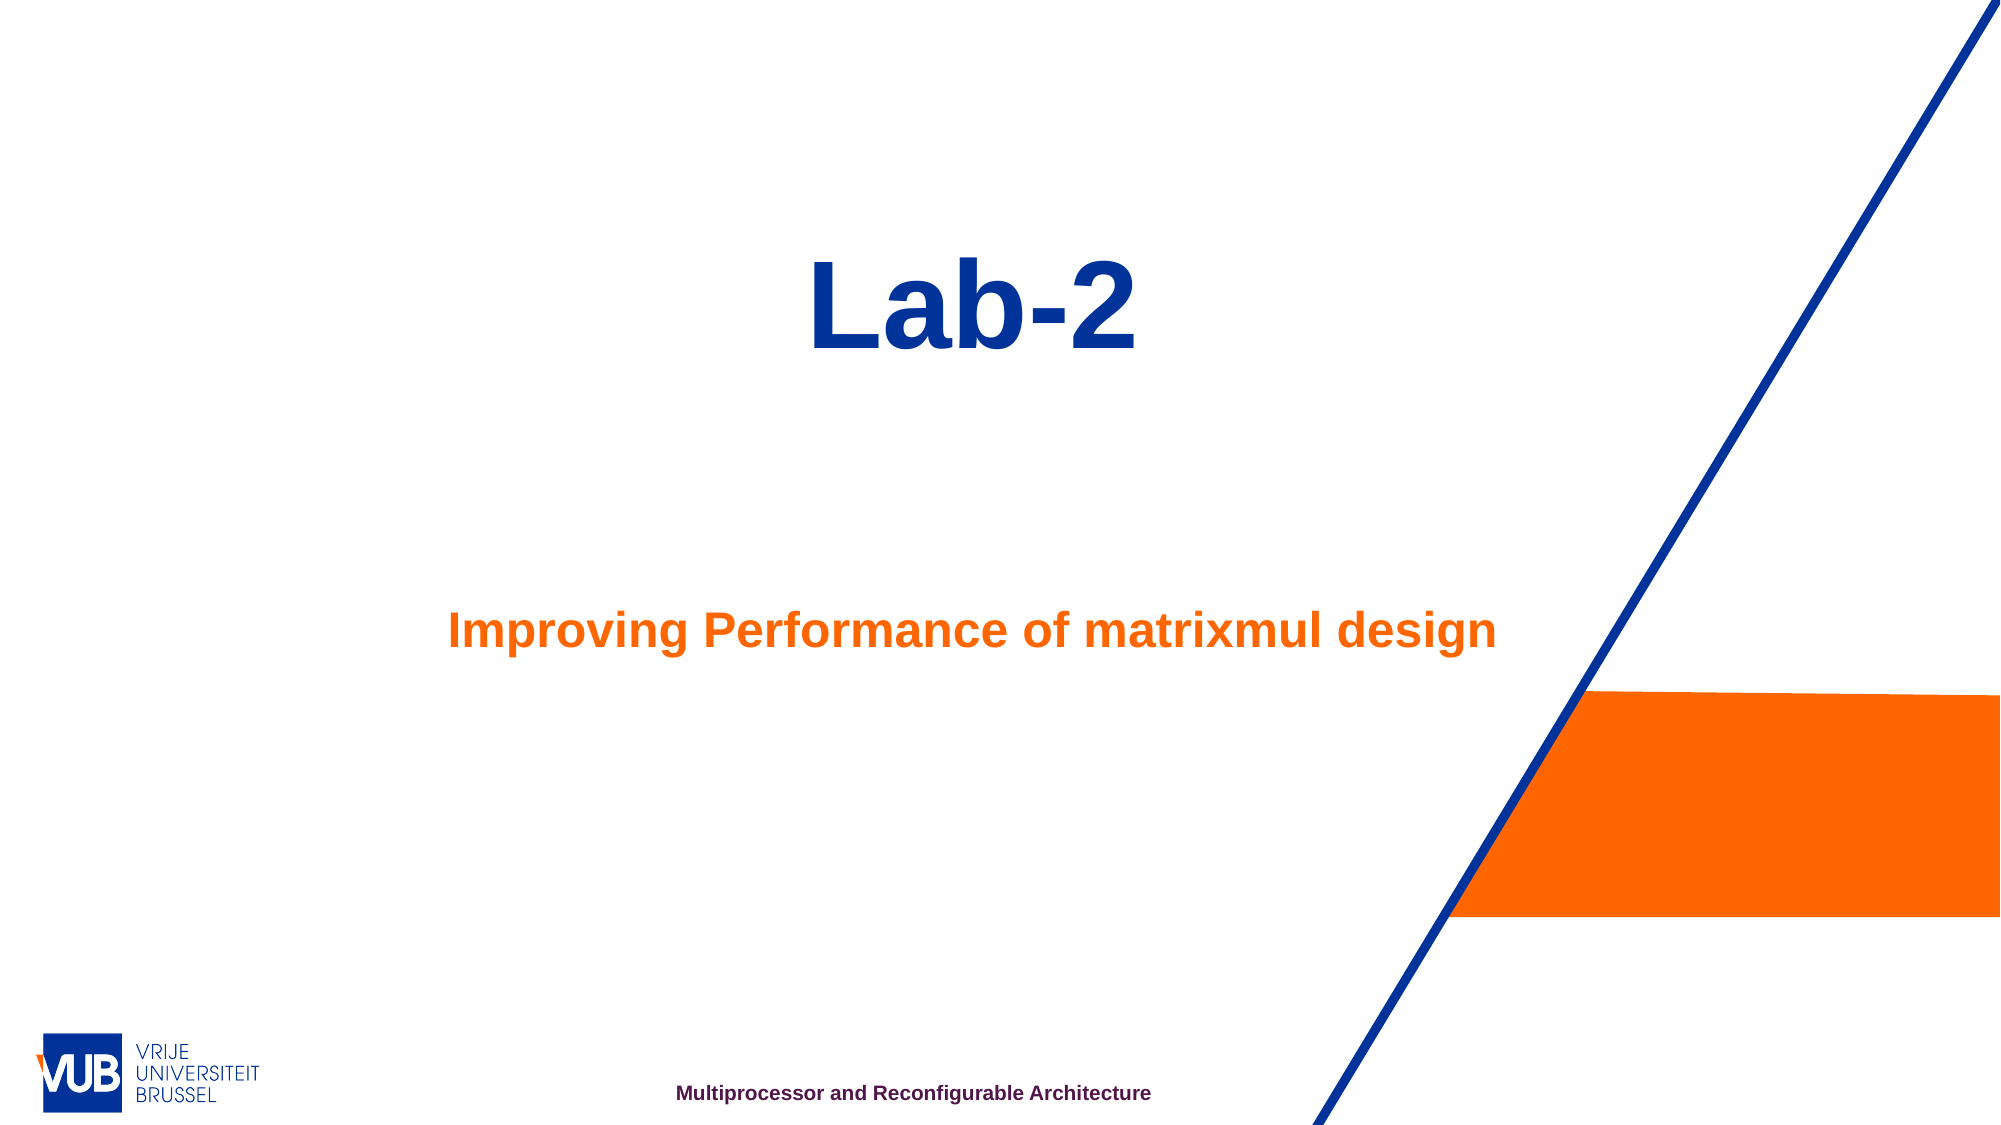

# Lab-2
Improving Performance of matrixmul design